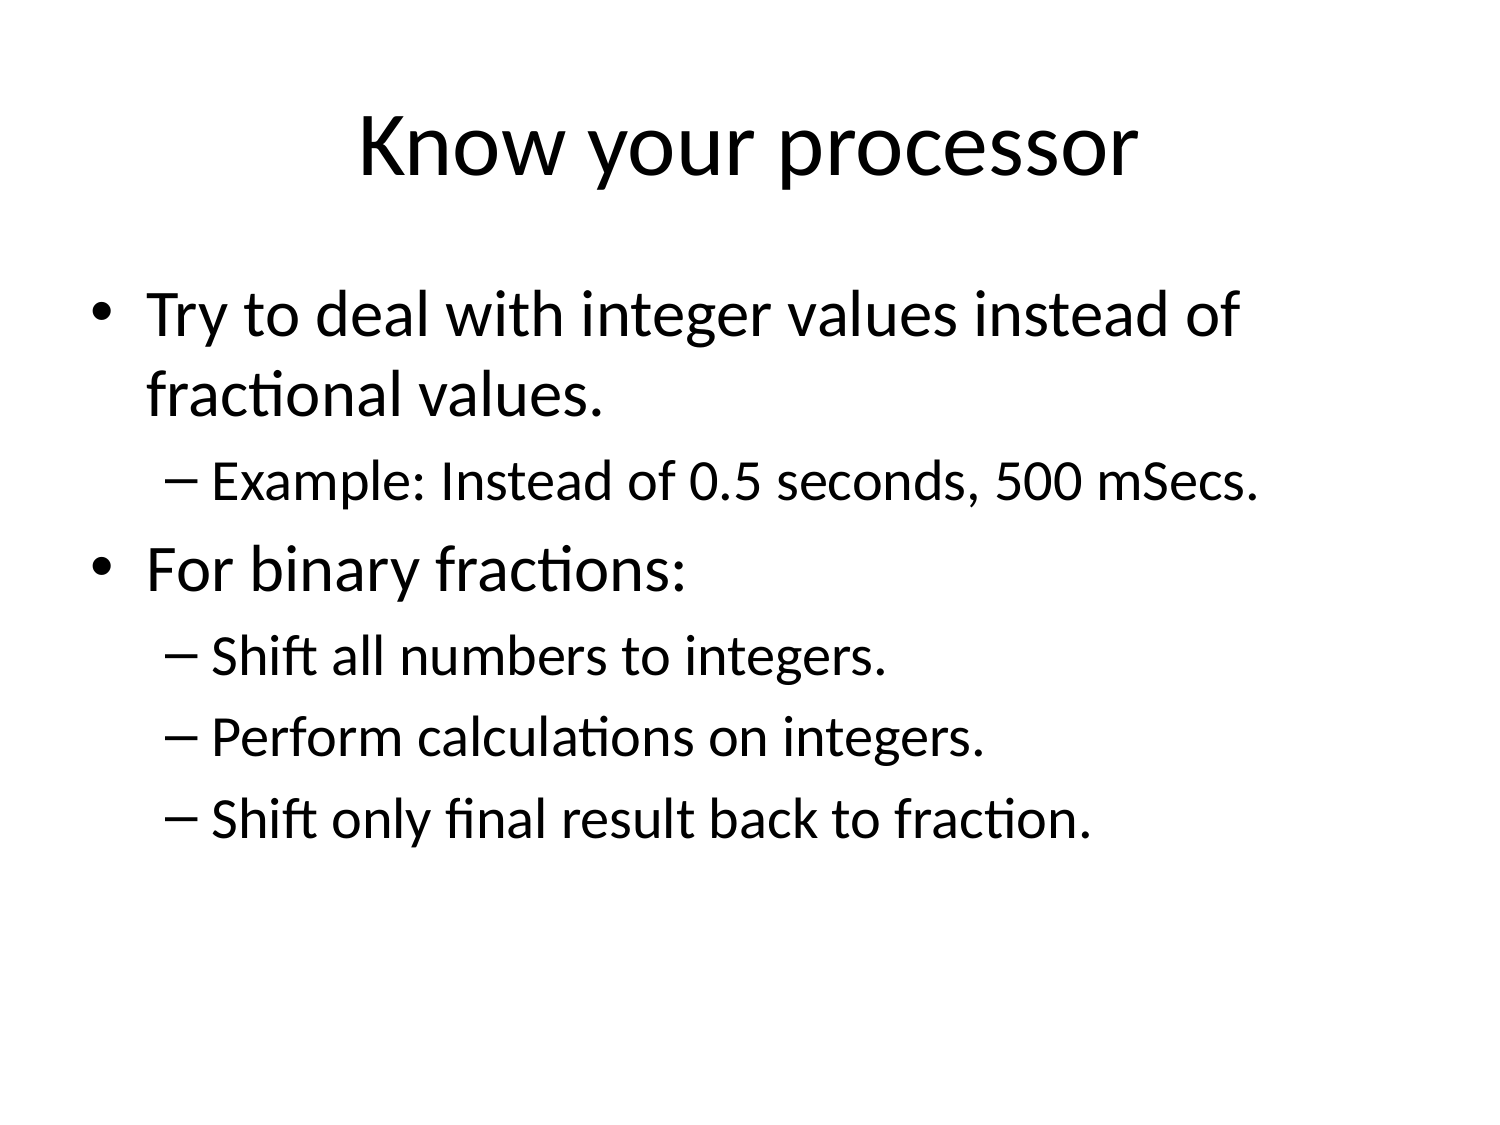

# Know your processor
Try to deal with integer values instead of fractional values.
Example: Instead of 0.5 seconds, 500 mSecs.
For binary fractions:
Shift all numbers to integers.
Perform calculations on integers.
Shift only final result back to fraction.